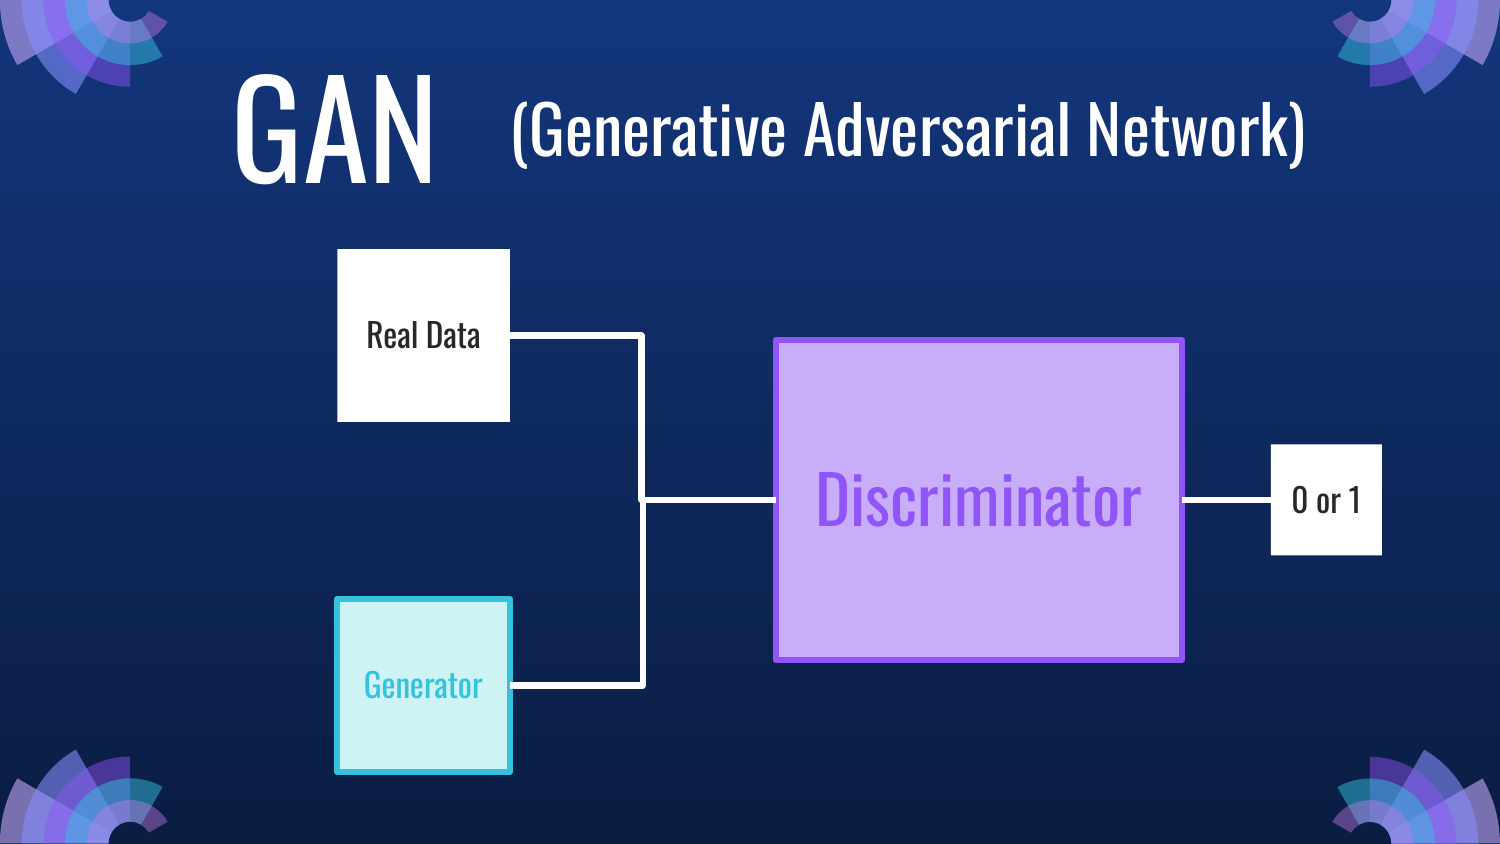

GAN
(Generative Adversarial Network)
Real Data
Discriminator
0 or 1
Generator